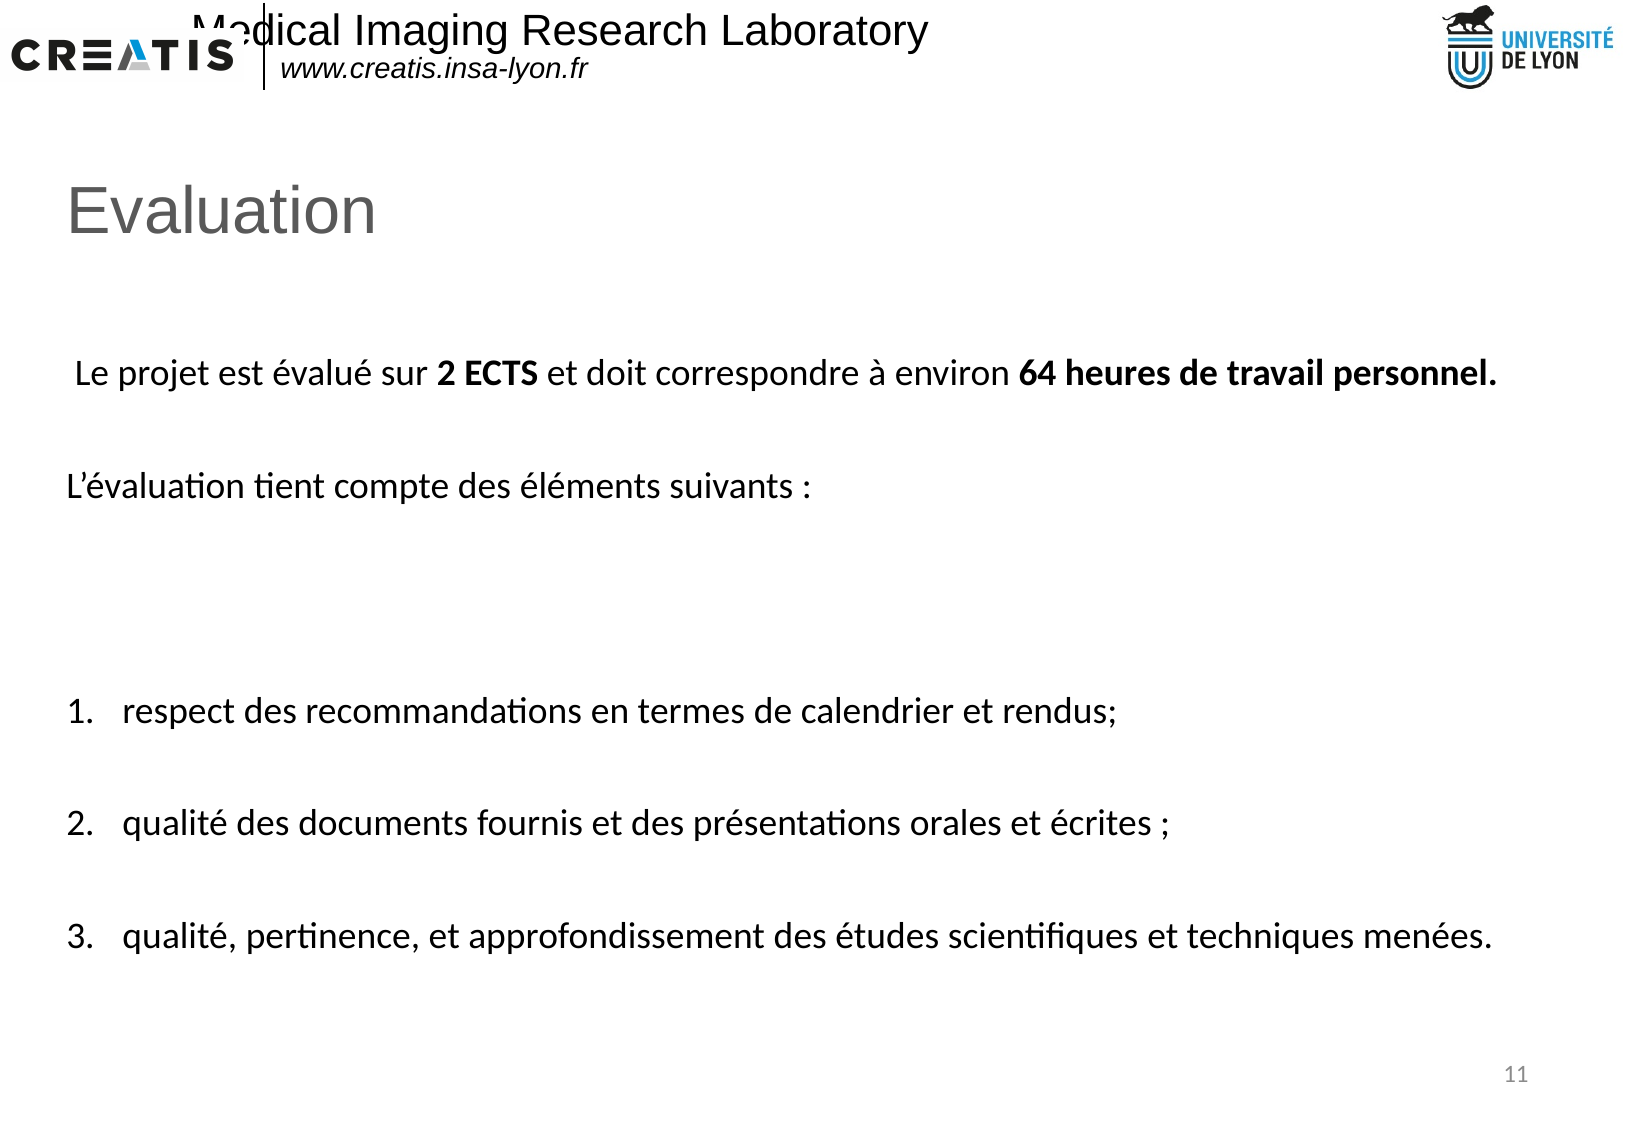

Evaluation

 Le projet est évalué sur 2 ECTS et doit correspondre à environ 64 heures de travail personnel.
L’évaluation tient compte des éléments suivants :

respect des recommandations en termes de calendrier et rendus;
qualité des documents fournis et des présentations orales et écrites ;
qualité, pertinence, et approfondissement des études scientifiques et techniques menées.
11